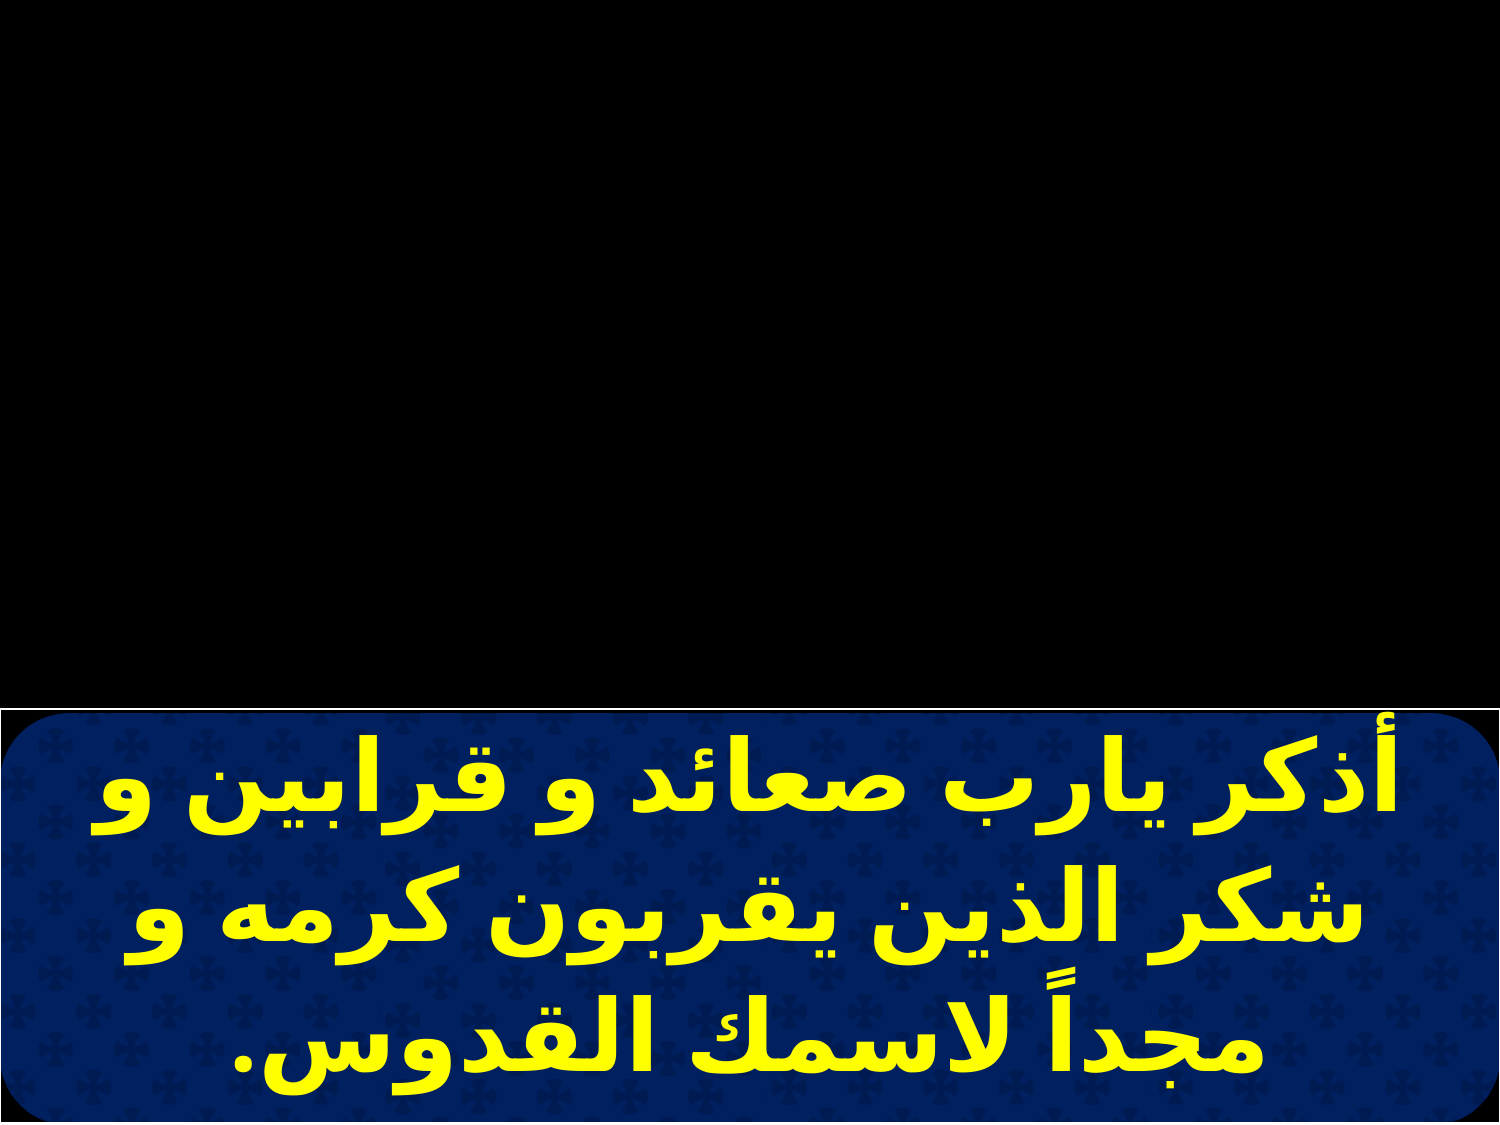

| أذكر يارب صعائد و قرابين و شكر الذين يقربون كرمه و مجداً لاسمك القدوس. |
| --- |